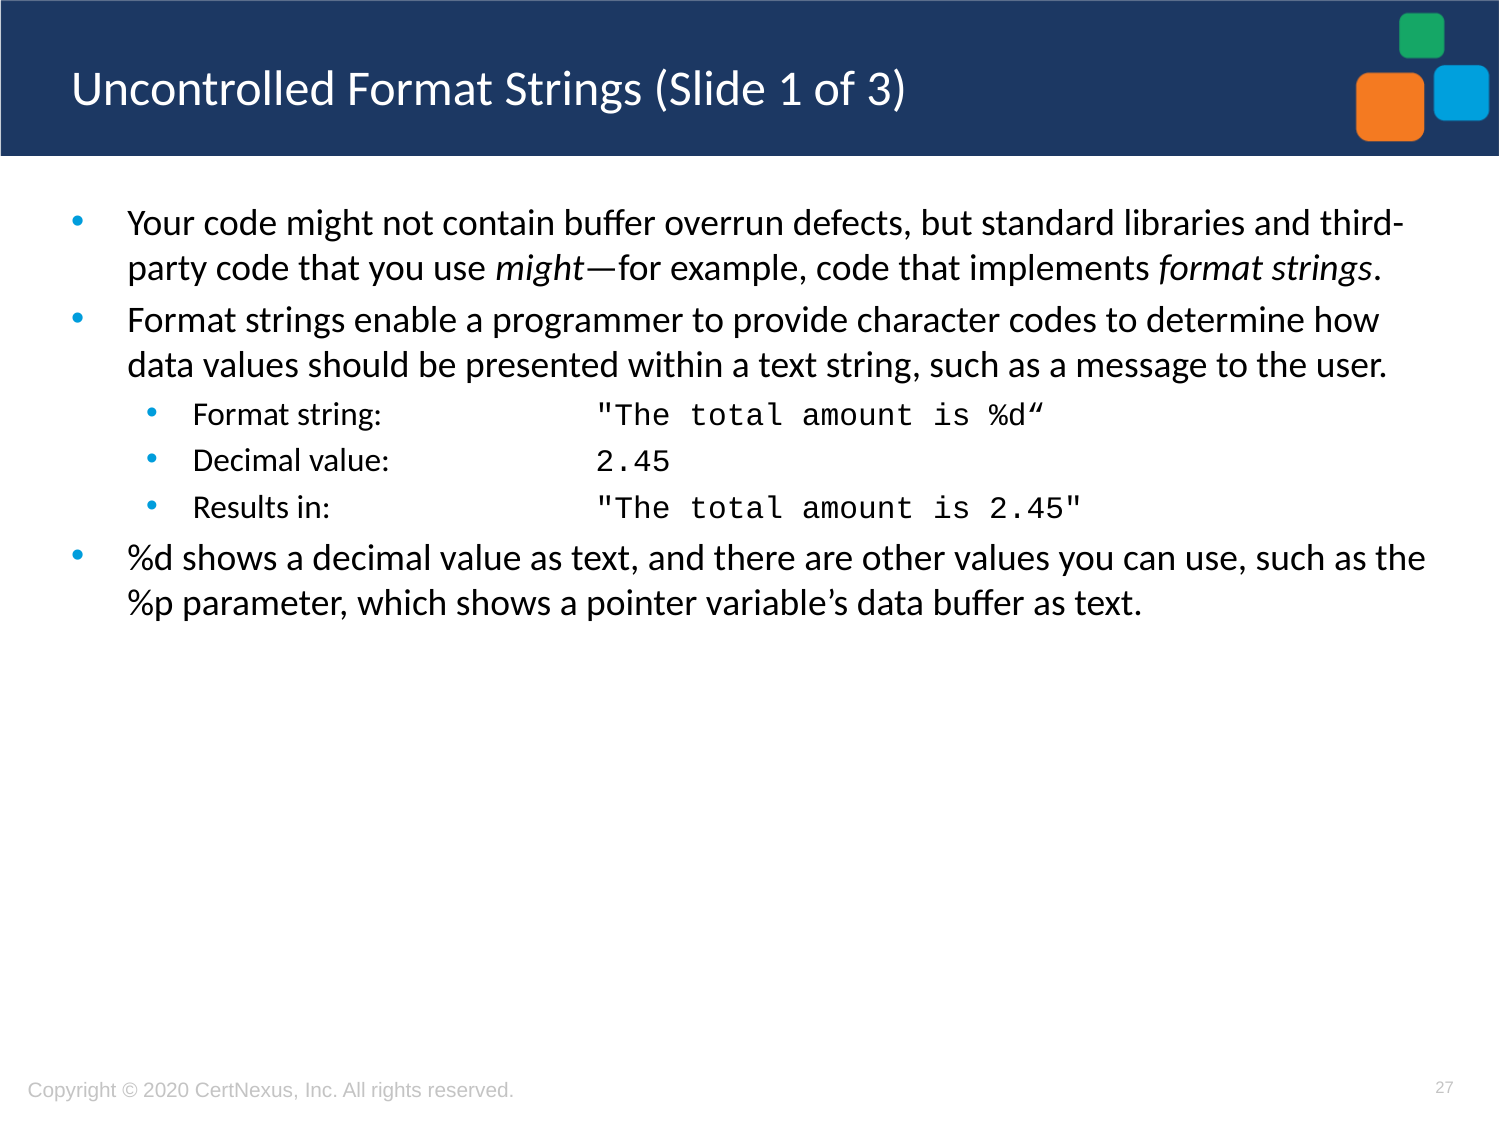

# Uncontrolled Format Strings (Slide 1 of 3)
Your code might not contain buffer overrun defects, but standard libraries and third-party code that you use might—for example, code that implements format strings.
Format strings enable a programmer to provide character codes to determine how data values should be presented within a text string, such as a message to the user.
Format string:	"The total amount is %d“
Decimal value: 	2.45
Results in: 	"The total amount is 2.45"
%d shows a decimal value as text, and there are other values you can use, such as the %p parameter, which shows a pointer variable’s data buffer as text.
27